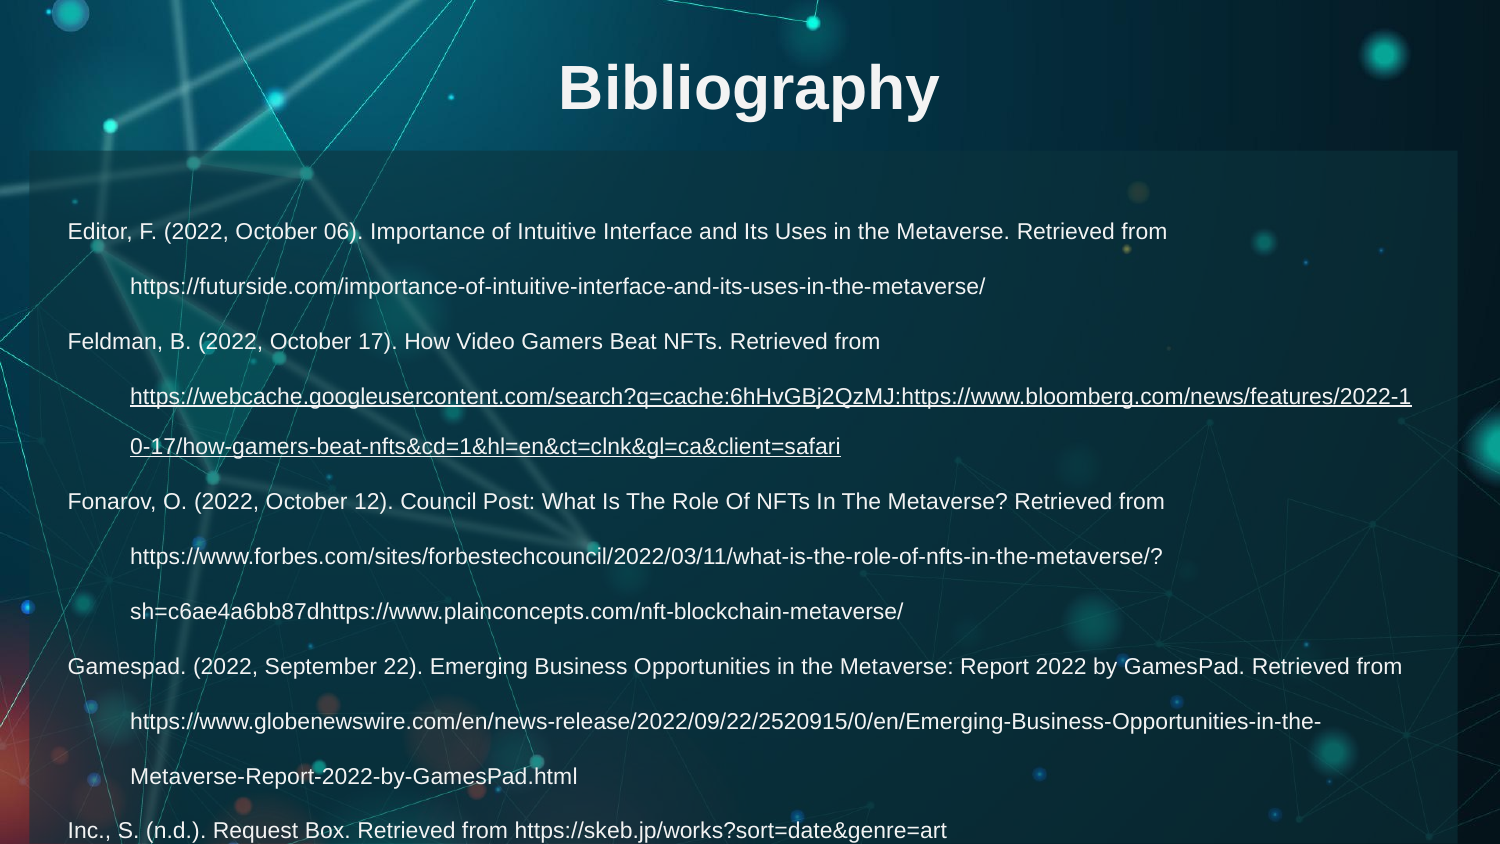

# Bibliography
Editor, F. (2022, October 06). Importance of Intuitive Interface and Its Uses in the Metaverse. Retrieved from https://futurside.com/importance-of-intuitive-interface-and-its-uses-in-the-metaverse/
Feldman, B. (2022, October 17). How Video Gamers Beat NFTs. Retrieved from https://webcache.googleusercontent.com/search?q=cache:6hHvGBj2QzMJ:https://www.bloomberg.com/news/features/2022-10-17/how-gamers-beat-nfts&cd=1&hl=en&ct=clnk&gl=ca&client=safari
Fonarov, O. (2022, October 12). Council Post: What Is The Role Of NFTs In The Metaverse? Retrieved from https://www.forbes.com/sites/forbestechcouncil/2022/03/11/what-is-the-role-of-nfts-in-the-metaverse/?sh=c6ae4a6bb87dhttps://www.plainconcepts.com/nft-blockchain-metaverse/
Gamespad. (2022, September 22). Emerging Business Opportunities in the Metaverse: Report 2022 by GamesPad. Retrieved from https://www.globenewswire.com/en/news-release/2022/09/22/2520915/0/en/Emerging-Business-Opportunities-in-the-Metaverse-Report-2022-by-GamesPad.html
Inc., S. (n.d.). Request Box. Retrieved from https://skeb.jp/works?sort=date&genre=art